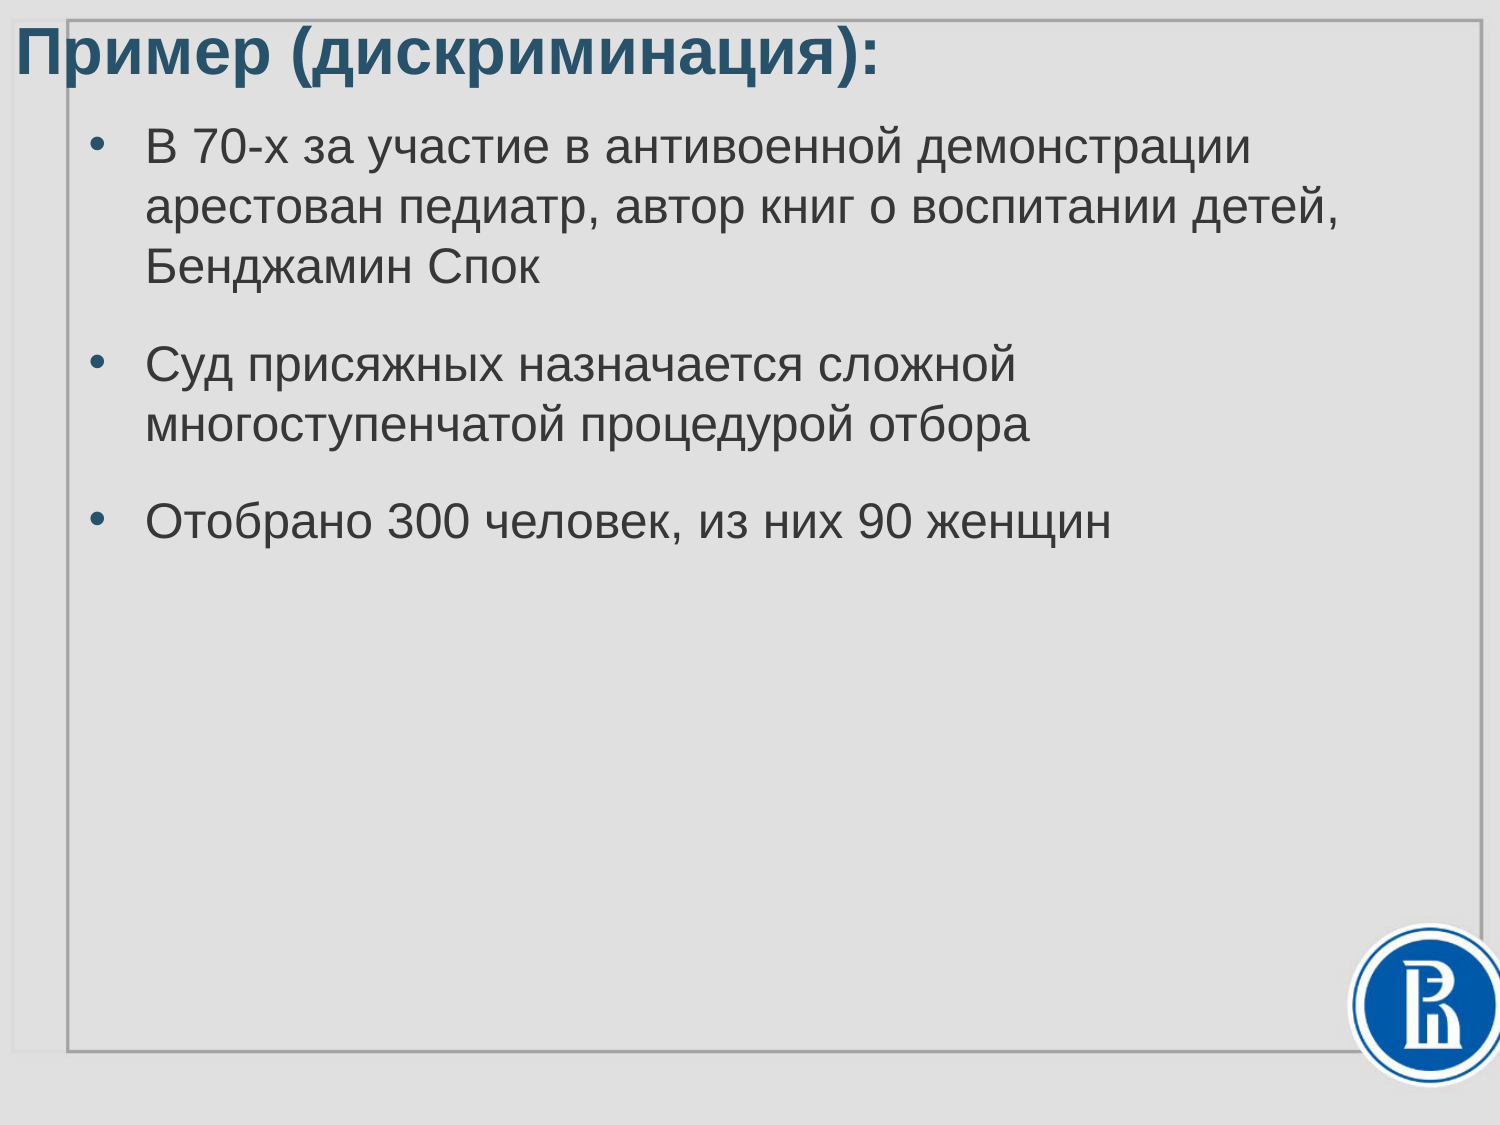

# Пример (дискриминация):
В 70-х за участие в антивоенной демонстрации арестован педиатр, автор книг о воспитании детей, Бенджамин Спок
Суд присяжных назначается сложной многоступенчатой процедурой отбора
Отобрано 300 человек, из них 90 женщин